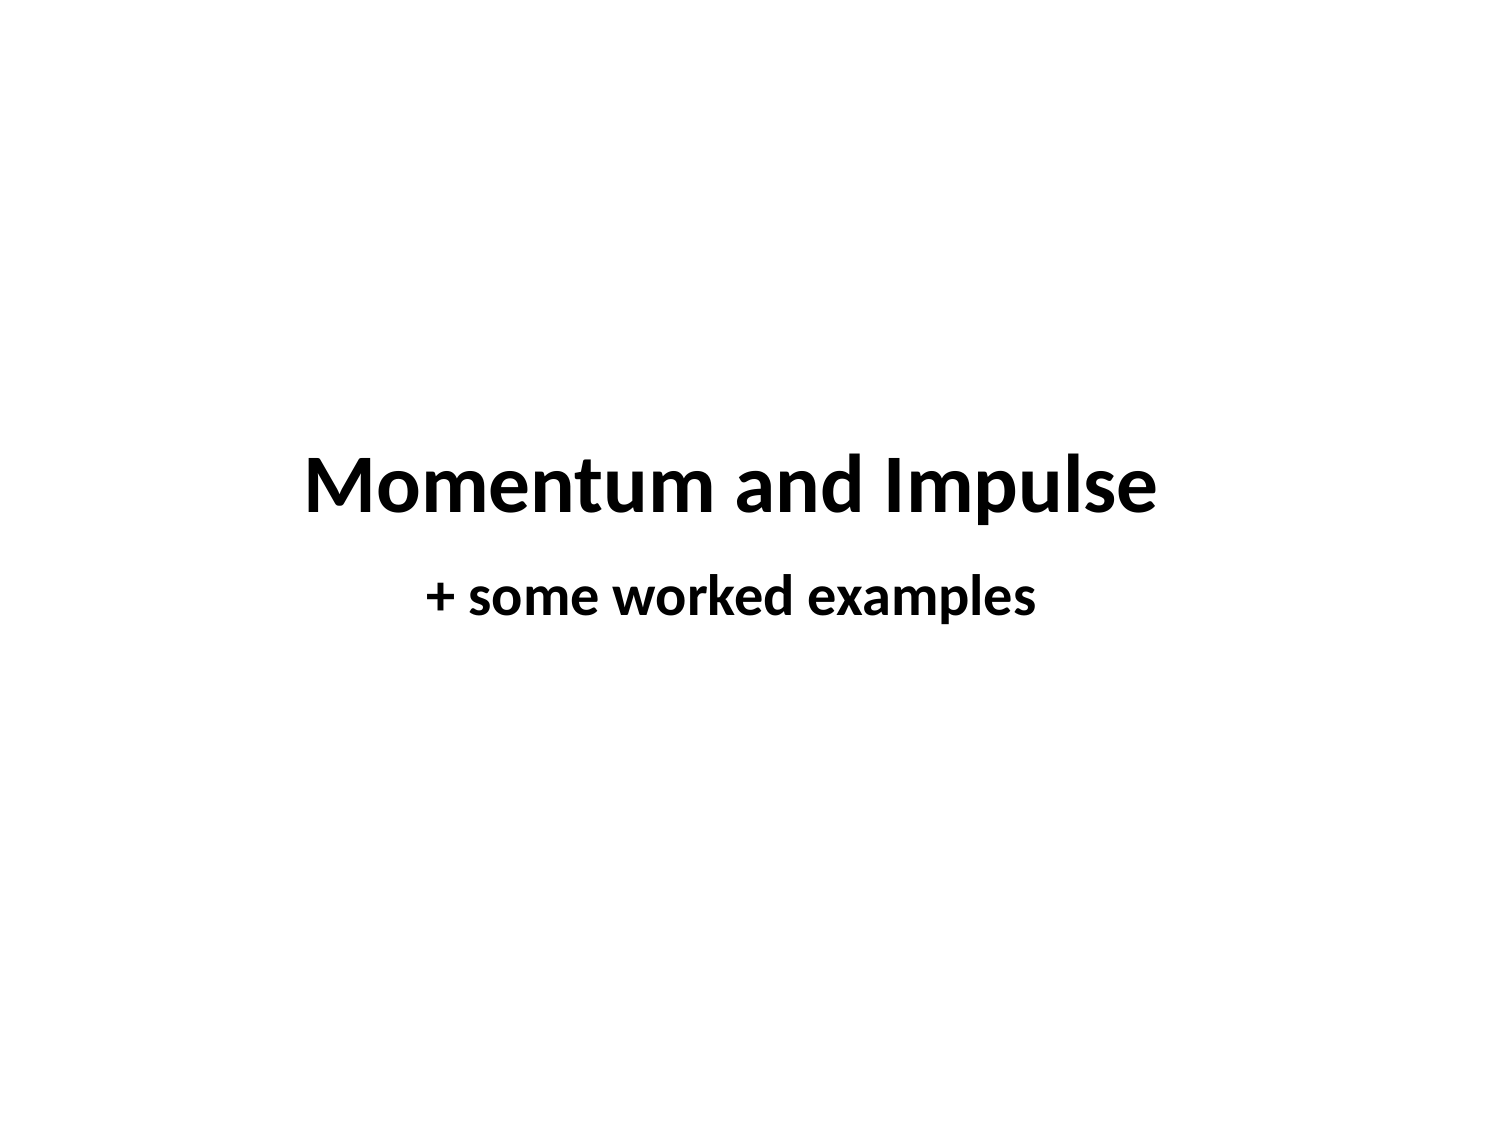

Momentum and Impulse
+ some worked examples